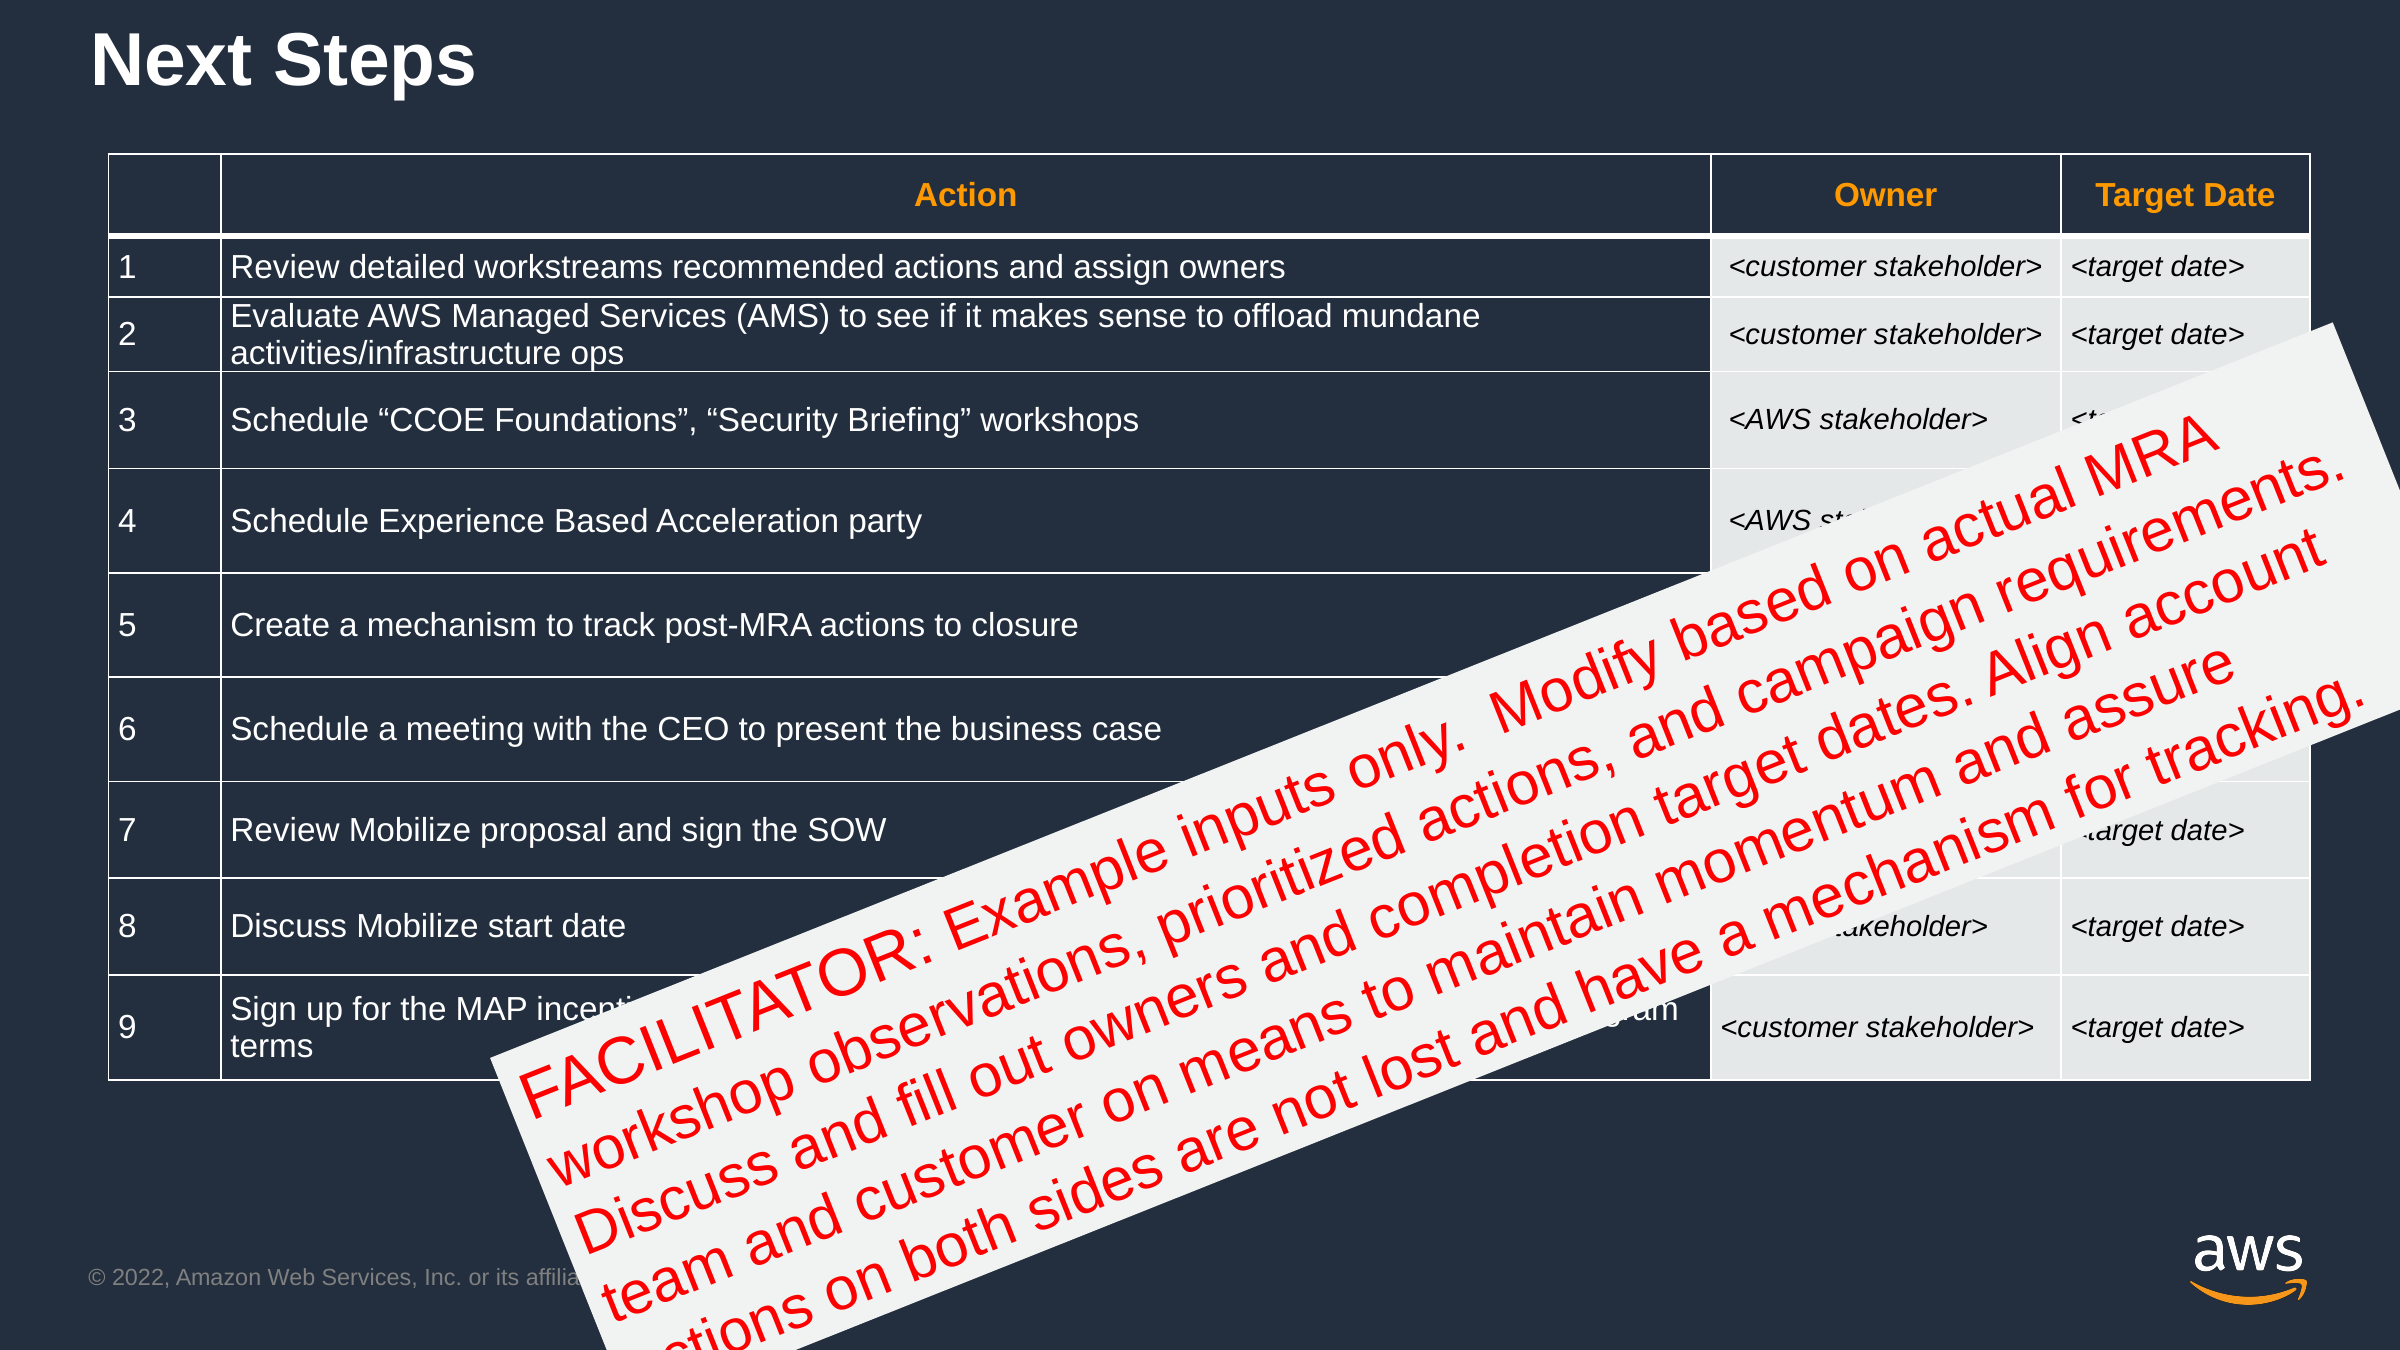

Next Steps
|  | Action | Owner | Target Date |
| --- | --- | --- | --- |
| 1 | Review detailed workstreams recommended actions and assign owners | <customer stakeholder> | <target date> |
| 2 | Evaluate AWS Managed Services (AMS) to see if it makes sense to offload mundane activities/infrastructure ops | <customer stakeholder> | <target date> |
| 3 | Schedule “CCOE Foundations”, “Security Briefing” workshops | <AWS stakeholder> | <target date> |
| 4 | Schedule Experience Based Acceleration party | <AWS stakeholder> | <target date> |
| 5 | Create a mechanism to track post-MRA actions to closure | <customer stakeholder> | <target date> |
| 6 | Schedule a meeting with the CEO to present the business case | <customer stakeholder> | <target date> |
| 7 | Review Mobilize proposal and sign the SOW | <customer stakeholder> | <target date> |
| 8 | Discuss Mobilize start date | <AWS stakeholder> | <target date> |
| 9 | Sign up for the MAP incentive program as soon as possible to avoid migrating outside the program terms | <customer stakeholder> | <target date> |
FACILITATOR: Example inputs only.  Modify based on actual MRA workshop observations, prioritized actions, and campaign requirements. Discuss and fill out owners and completion target dates. Align account team and customer on means to maintain momentum and assure actions on both sides are not lost and have a mechanism for tracking.